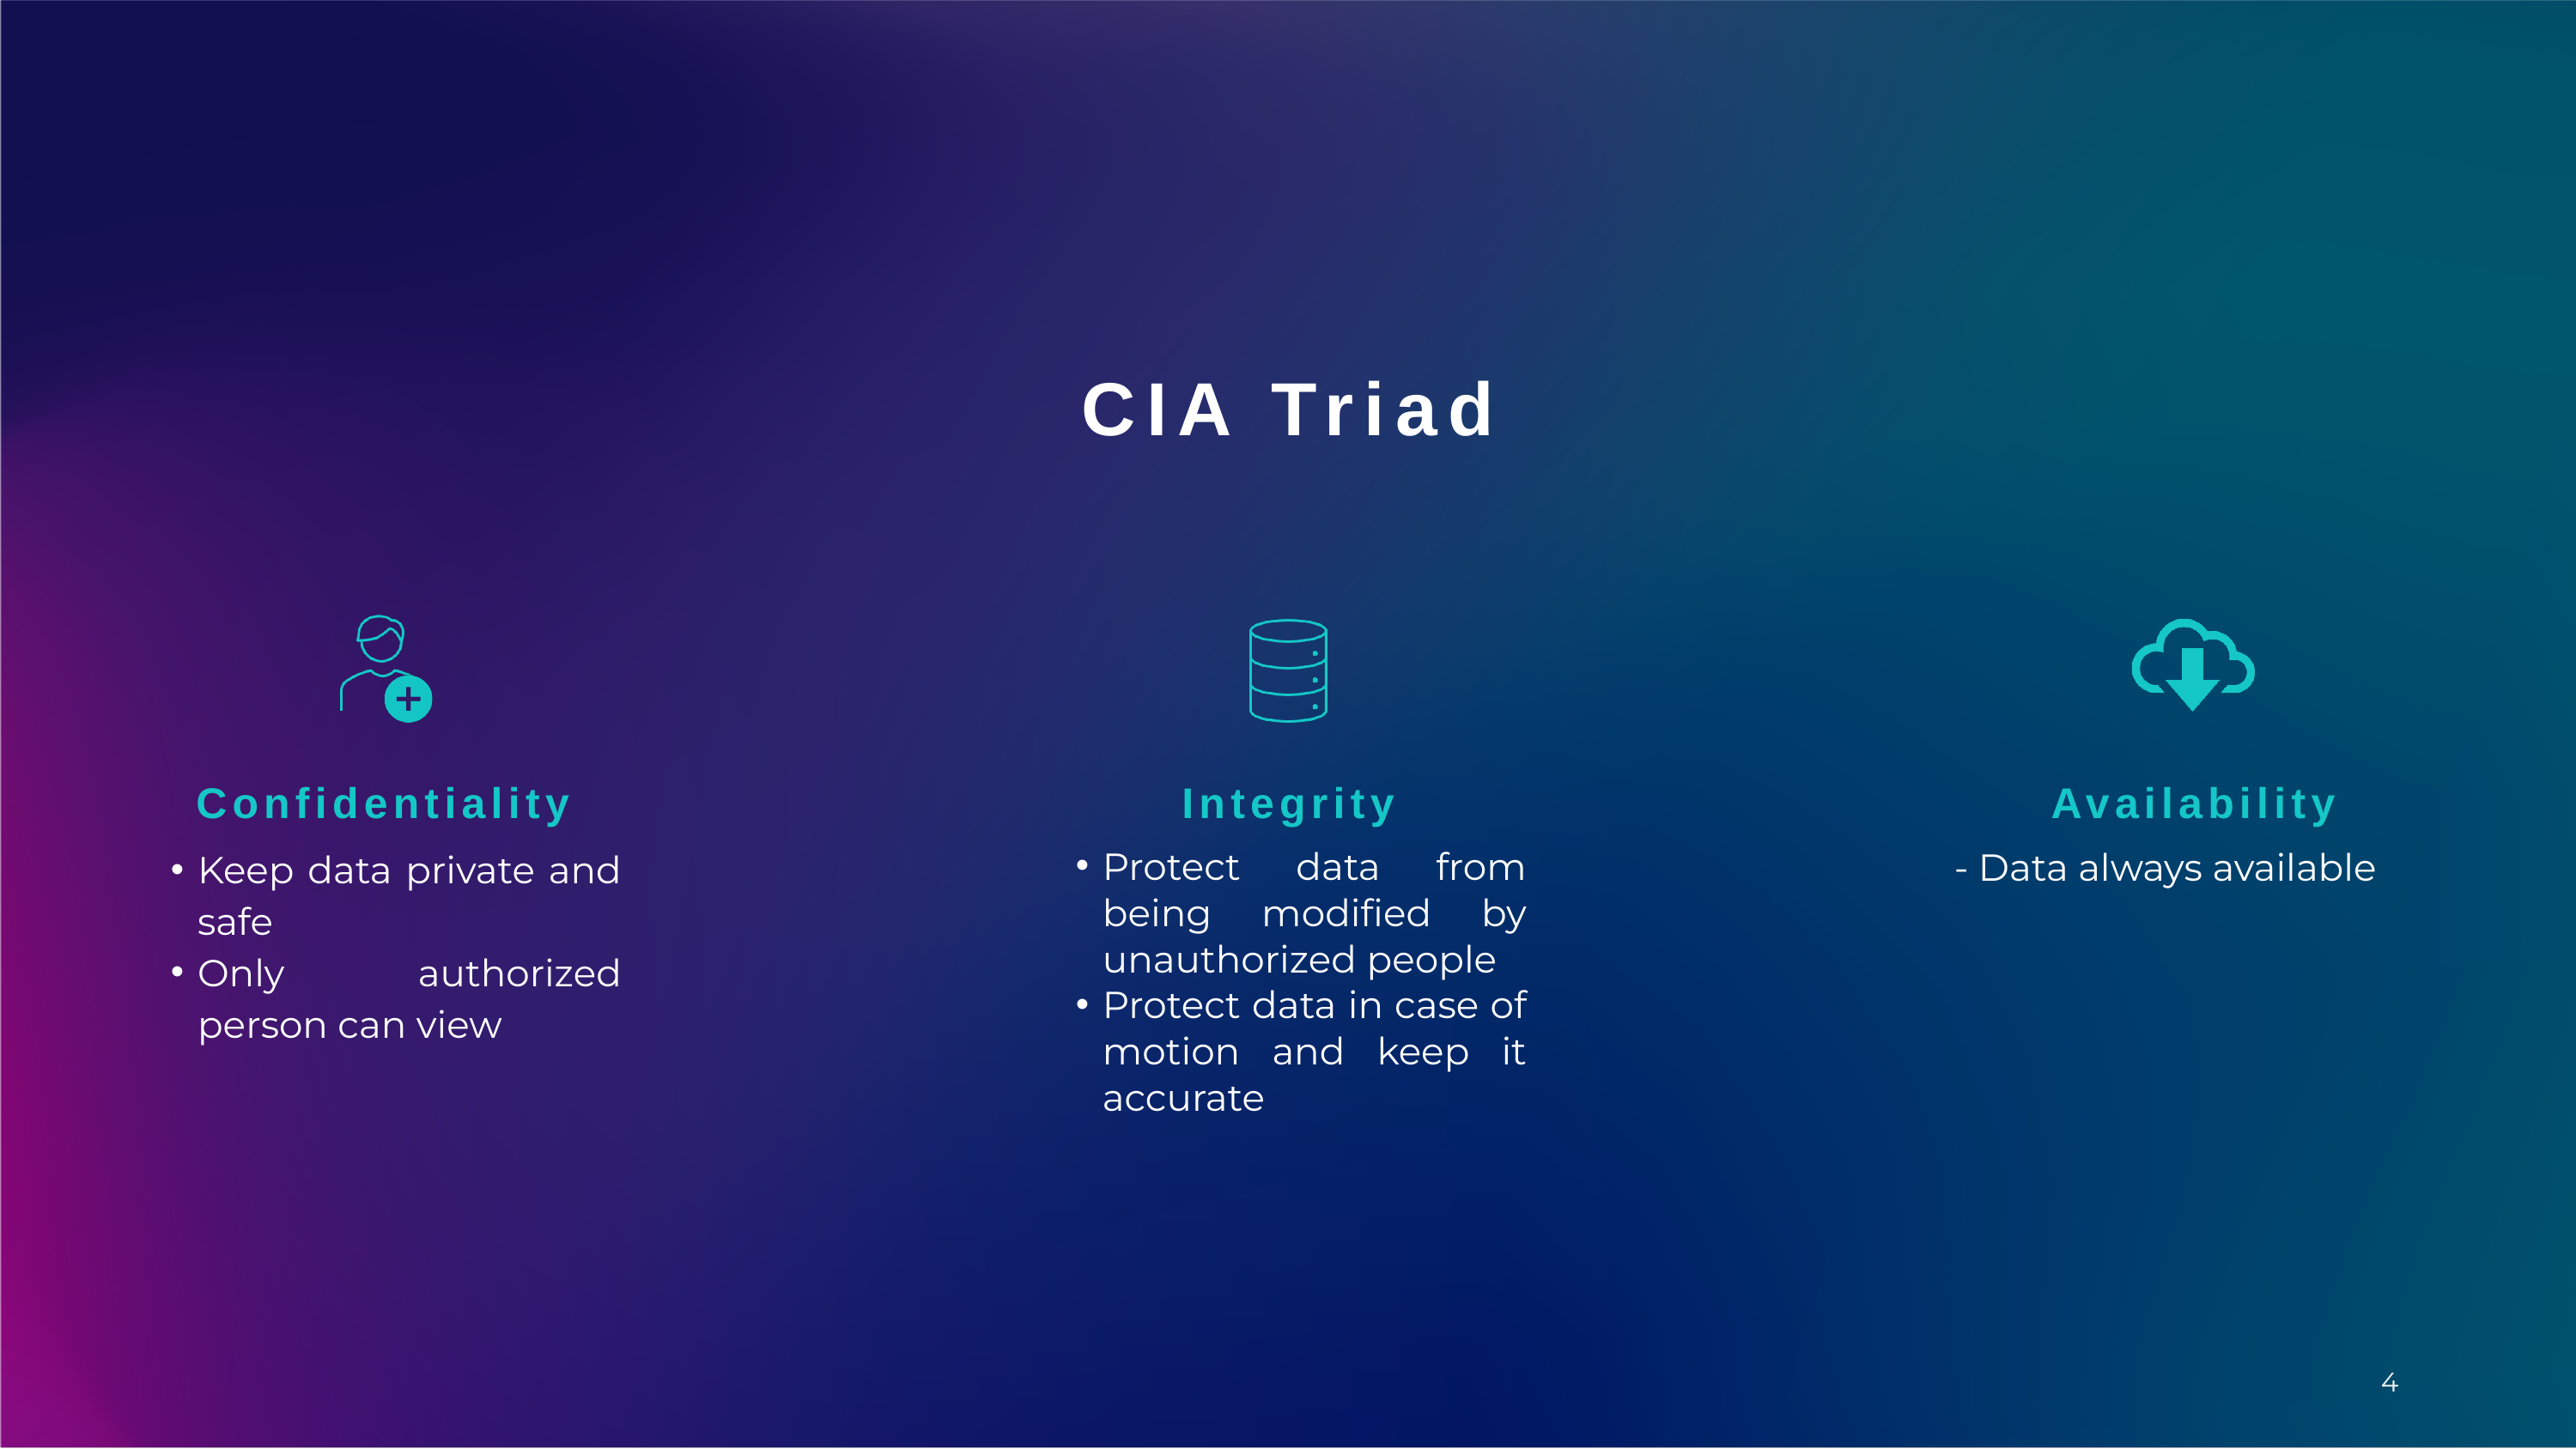

CIA Triad

Confidentiality
Integrity
Availability
- Data always available
Keep data private and safe
Only authorized person can view
Protect data from being modified by unauthorized people
Protect data in case of motion and keep it accurate

4